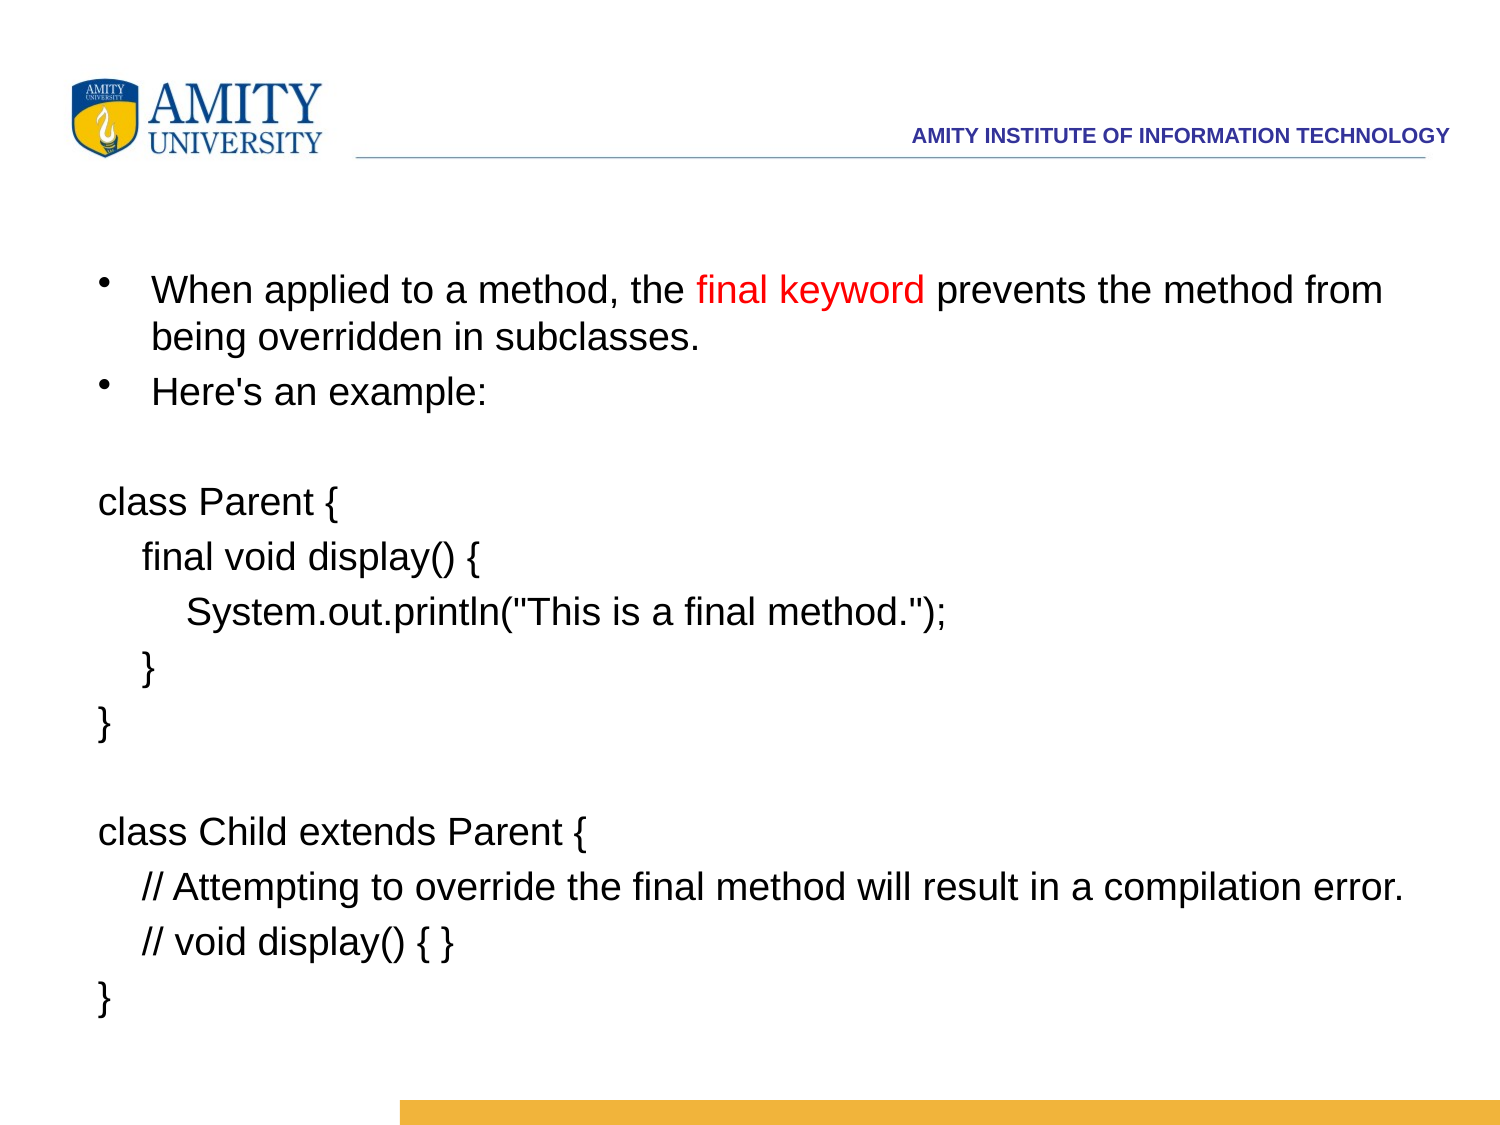

When applied to a method, the final keyword prevents the method from being overridden in subclasses.
Here's an example:

class Parent {
    final void display() {
        System.out.println("This is a final method.");
    }
}

class Child extends Parent {
    // Attempting to override the final method will result in a compilation error.
    // void display() { }
}